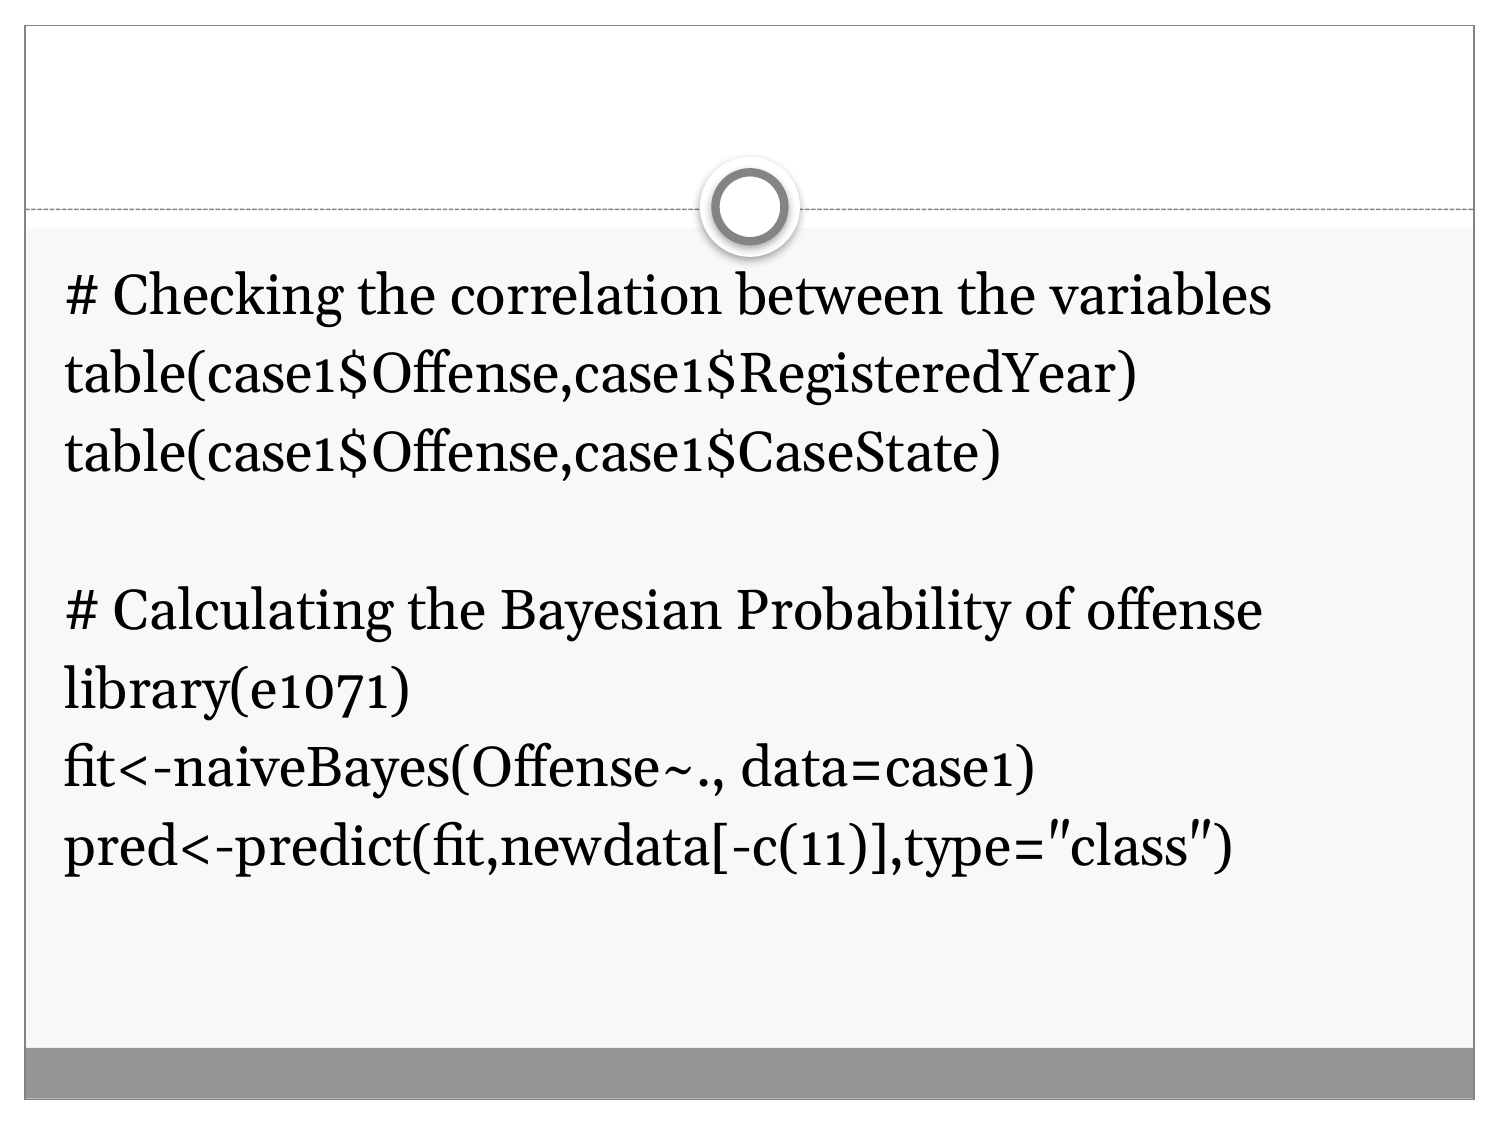

# Checking the correlation between the variables
table(case1$Offense,case1$RegisteredYear)
table(case1$Offense,case1$CaseState)

# Calculating the Bayesian Probability of offense
library(e1071)
fit<-naiveBayes(Offense~., data=case1)
pred<-predict(fit,newdata[-c(11)],type="class")